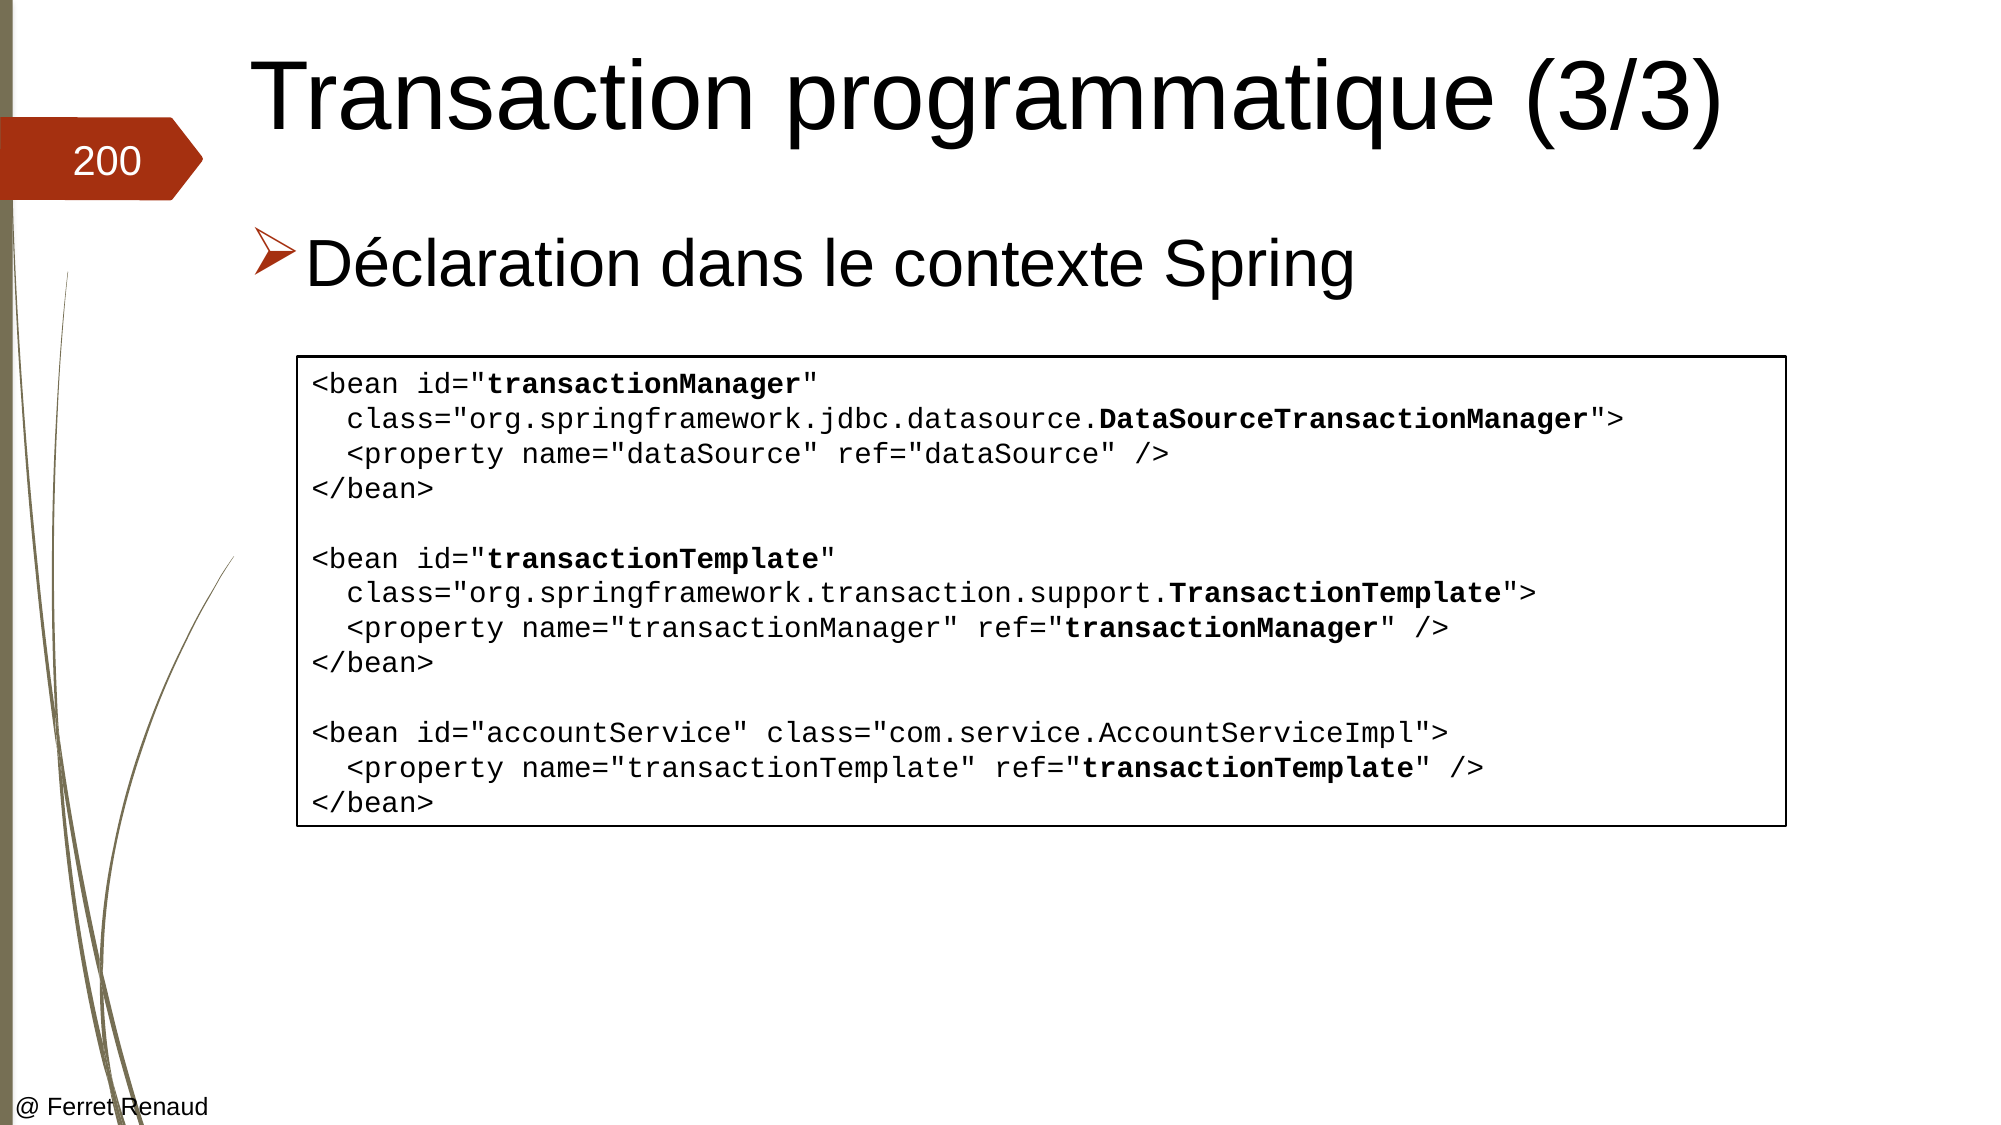

# Transaction programmatique (3/3)
200
Déclaration dans le contexte Spring
<bean id="transactionManager"
  class="org.springframework.jdbc.datasource.DataSourceTransactionManager">
  <property name="dataSource" ref="dataSource" />
</bean>

<bean id="transactionTemplate"
  class="org.springframework.transaction.support.TransactionTemplate">
  <property name="transactionManager" ref="transactionManager" />
</bean>

<bean id="accountService" class="com.service.AccountServiceImpl">
  <property name="transactionTemplate" ref="transactionTemplate" />
</bean>
@ Ferret Renaud